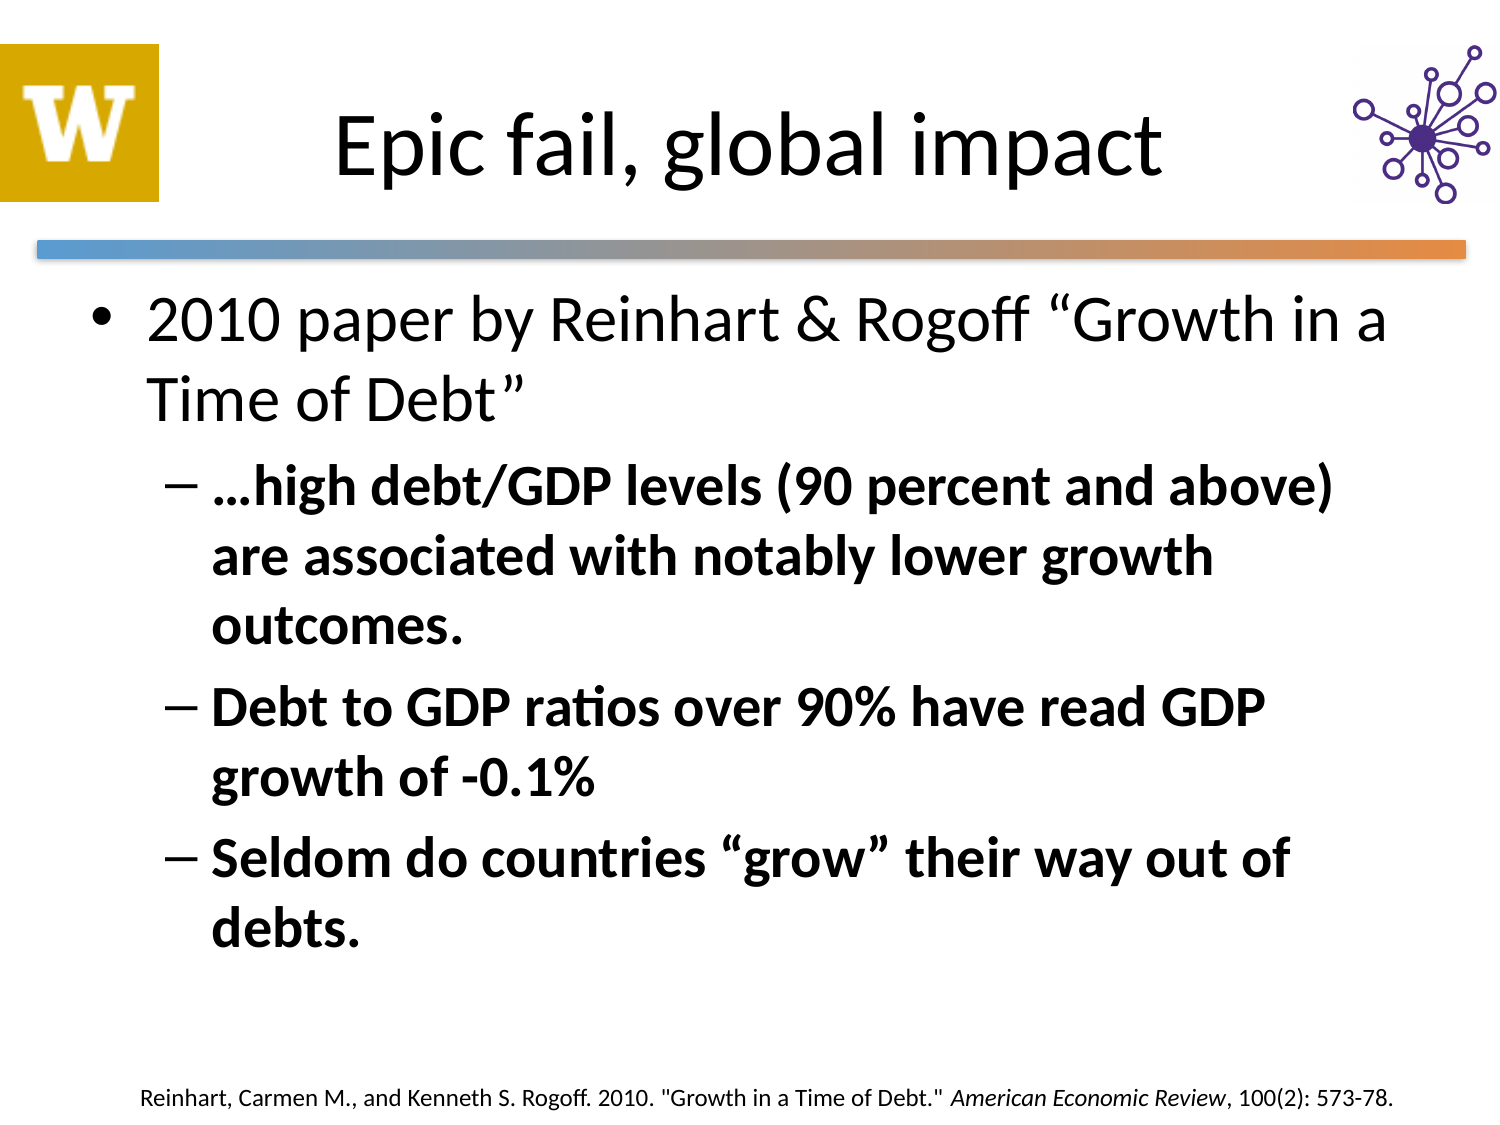

# Epic fail, global impact
2010 paper by Reinhart & Rogoff “Growth in a Time of Debt”
…high debt/GDP levels (90 percent and above) are associated with notably lower growth outcomes.
Debt to GDP ratios over 90% have read GDP growth of -0.1%
Seldom do countries “grow” their way out of debts.

Reinhart, Carmen M., and Kenneth S. Rogoff. 2010. "Growth in a Time of Debt." American Economic Review, 100(2): 573-78.